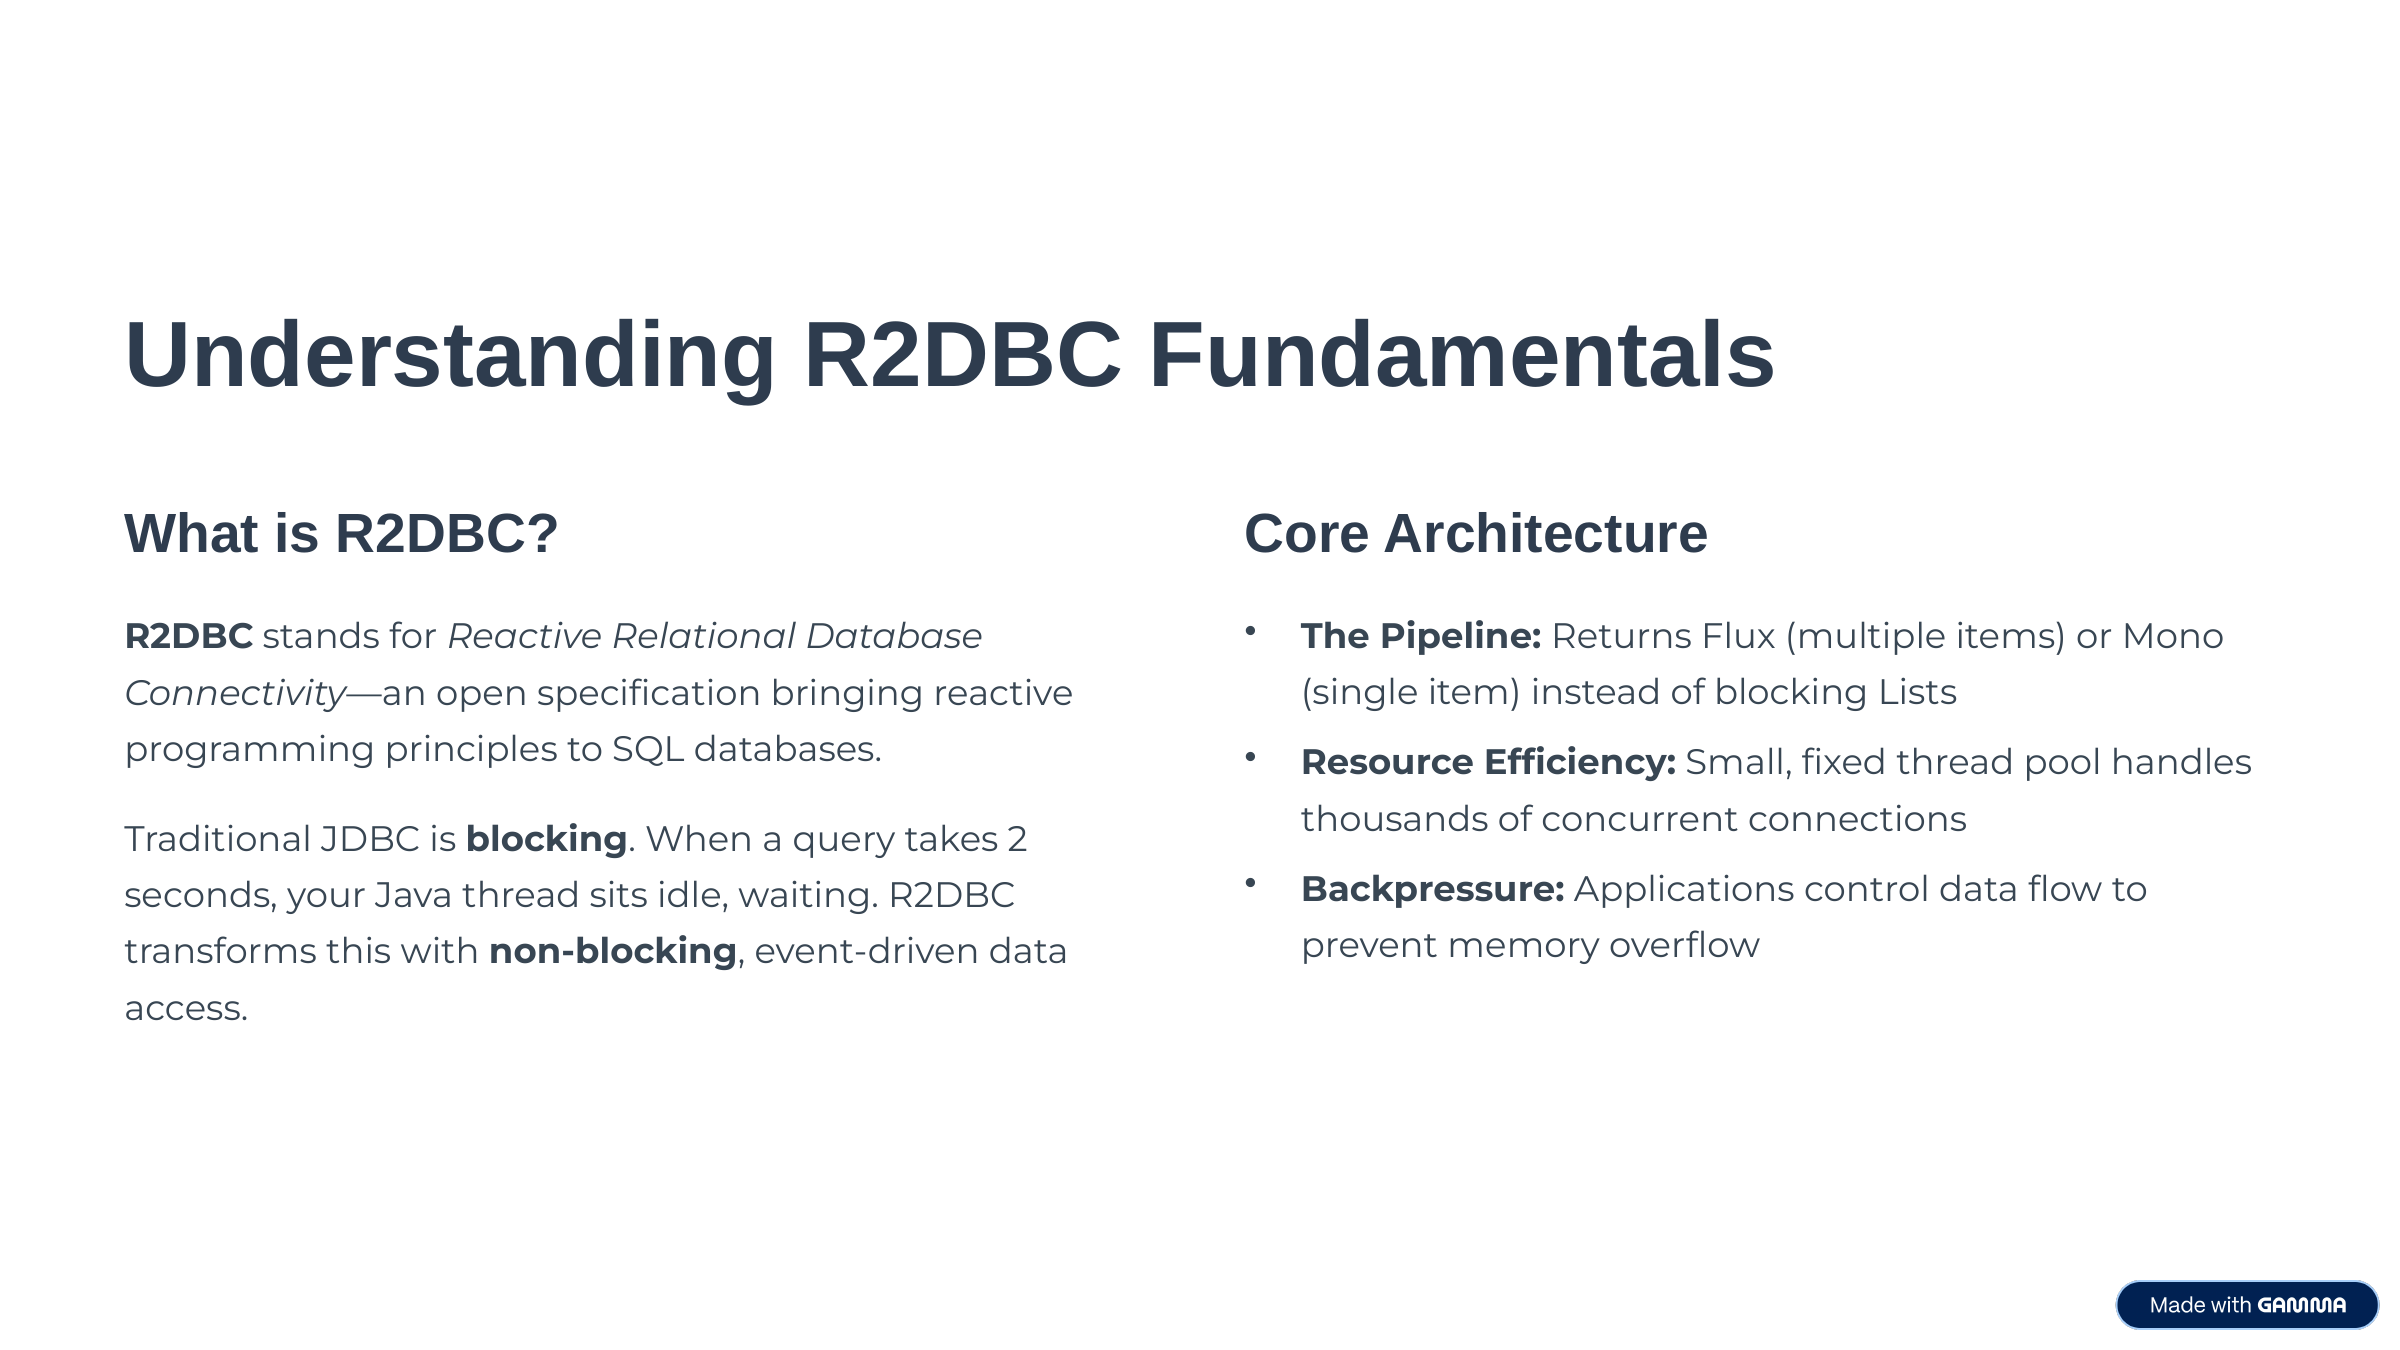

Understanding R2DBC Fundamentals
What is R2DBC?
Core Architecture
R2DBC stands for Reactive Relational Database Connectivity—an open specification bringing reactive programming principles to SQL databases.
The Pipeline: Returns Flux (multiple items) or Mono (single item) instead of blocking Lists
Resource Efficiency: Small, fixed thread pool handles thousands of concurrent connections
Traditional JDBC is blocking. When a query takes 2 seconds, your Java thread sits idle, waiting. R2DBC transforms this with non-blocking, event-driven data access.
Backpressure: Applications control data flow to prevent memory overflow